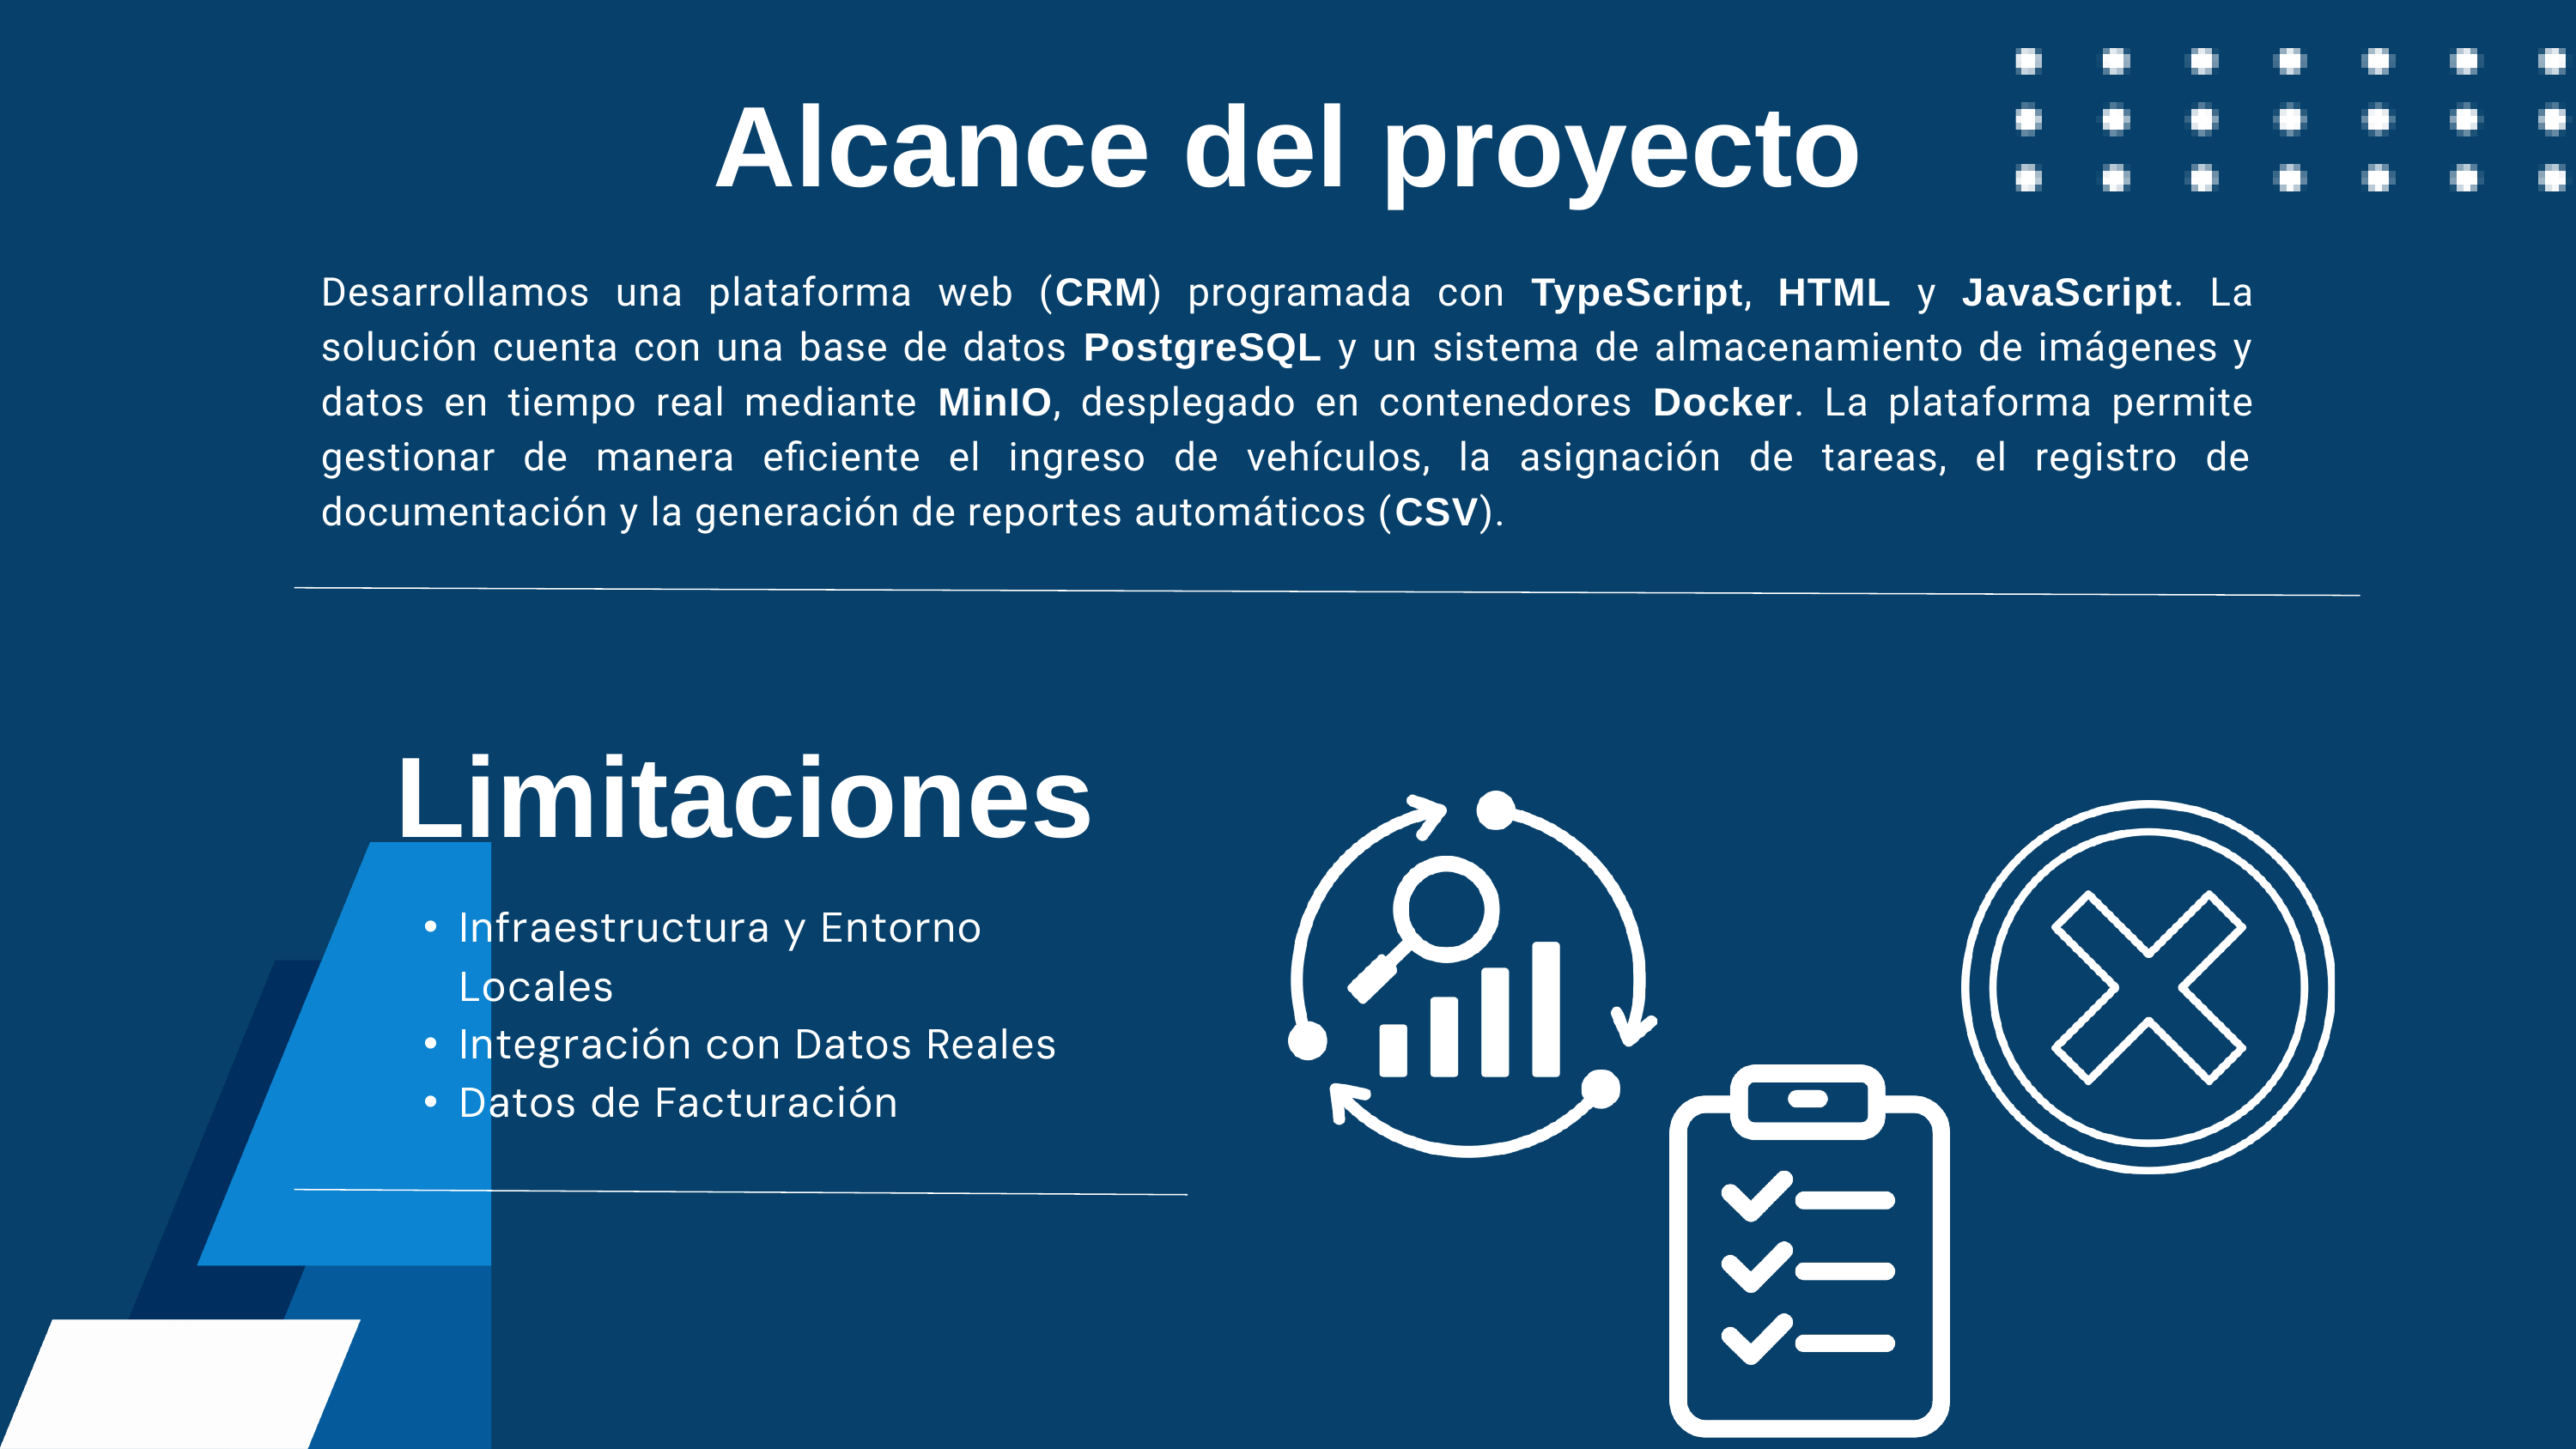

Alcance del proyecto
Desarrollamos una plataforma web (CRM) programada con TypeScript, HTML y JavaScript. La solución cuenta con una base de datos PostgreSQL y un sistema de almacenamiento de imágenes y datos en tiempo real mediante MinIO, desplegado en contenedores Docker. La plataforma permite gestionar de manera eficiente el ingreso de vehículos, la asignación de tareas, el registro de documentación y la generación de reportes automáticos (CSV).

Limitaciones

Infraestructura y Entorno Locales
Integración con Datos Reales
Datos de Facturación